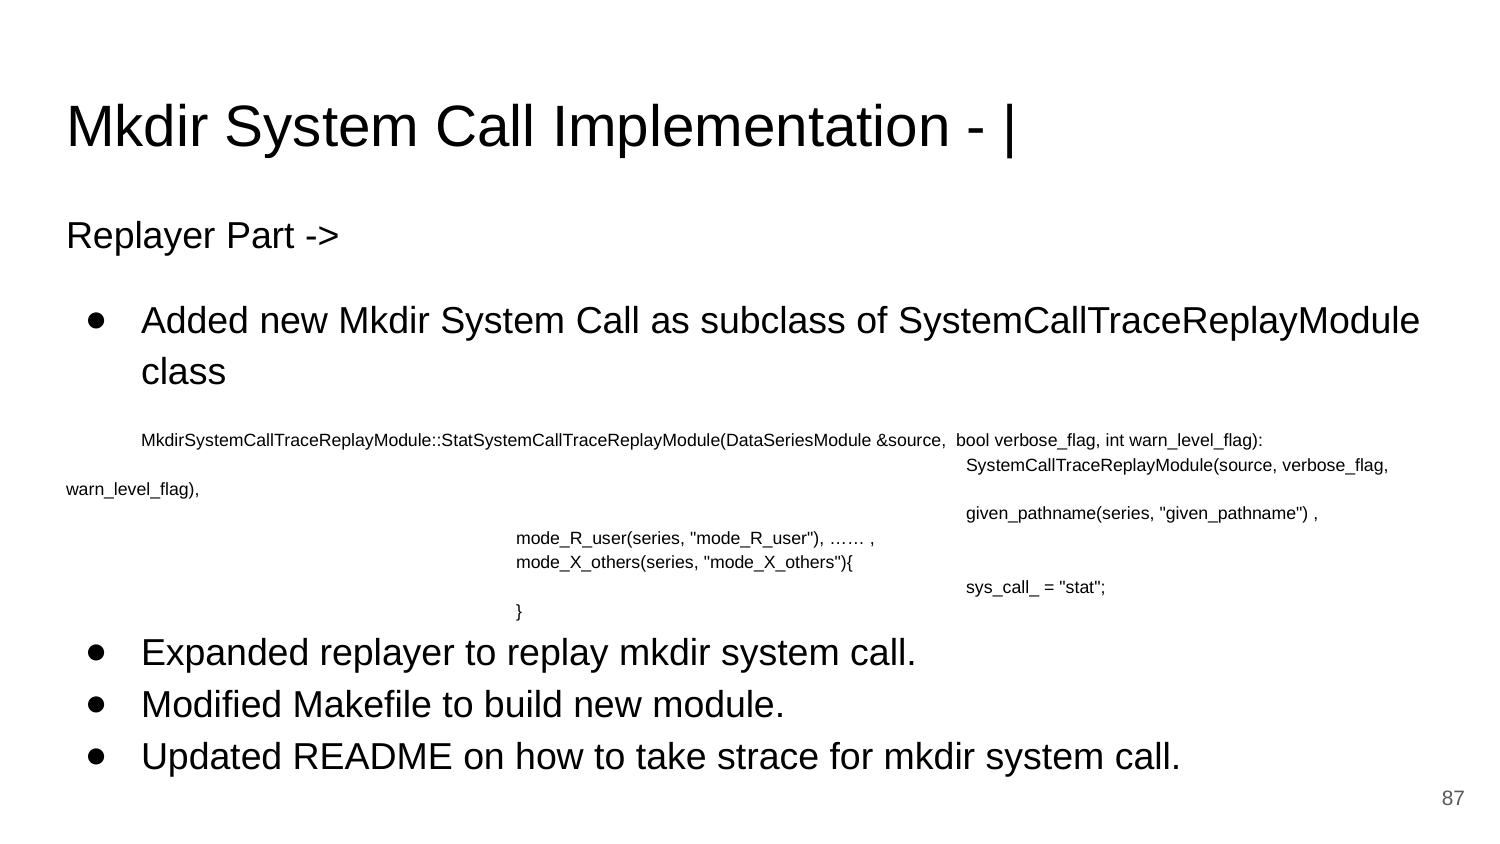

# Mkdir System Call Implementation - |
Replayer Part ->
Added new Mkdir System Call as subclass of SystemCallTraceReplayModule class
MkdirSystemCallTraceReplayModule::StatSystemCallTraceReplayModule(DataSeriesModule &source,  bool verbose_flag, int warn_level_flag):
  						SystemCallTraceReplayModule(source, verbose_flag, warn_level_flag),
  						given_pathname(series, "given_pathname") ,
mode_R_user(series, "mode_R_user"), …… ,
mode_X_others(series, "mode_X_others"){
  						sys_call_ = "stat";
}
Expanded replayer to replay mkdir system call.
Modified Makefile to build new module.
Updated README on how to take strace for mkdir system call.
87